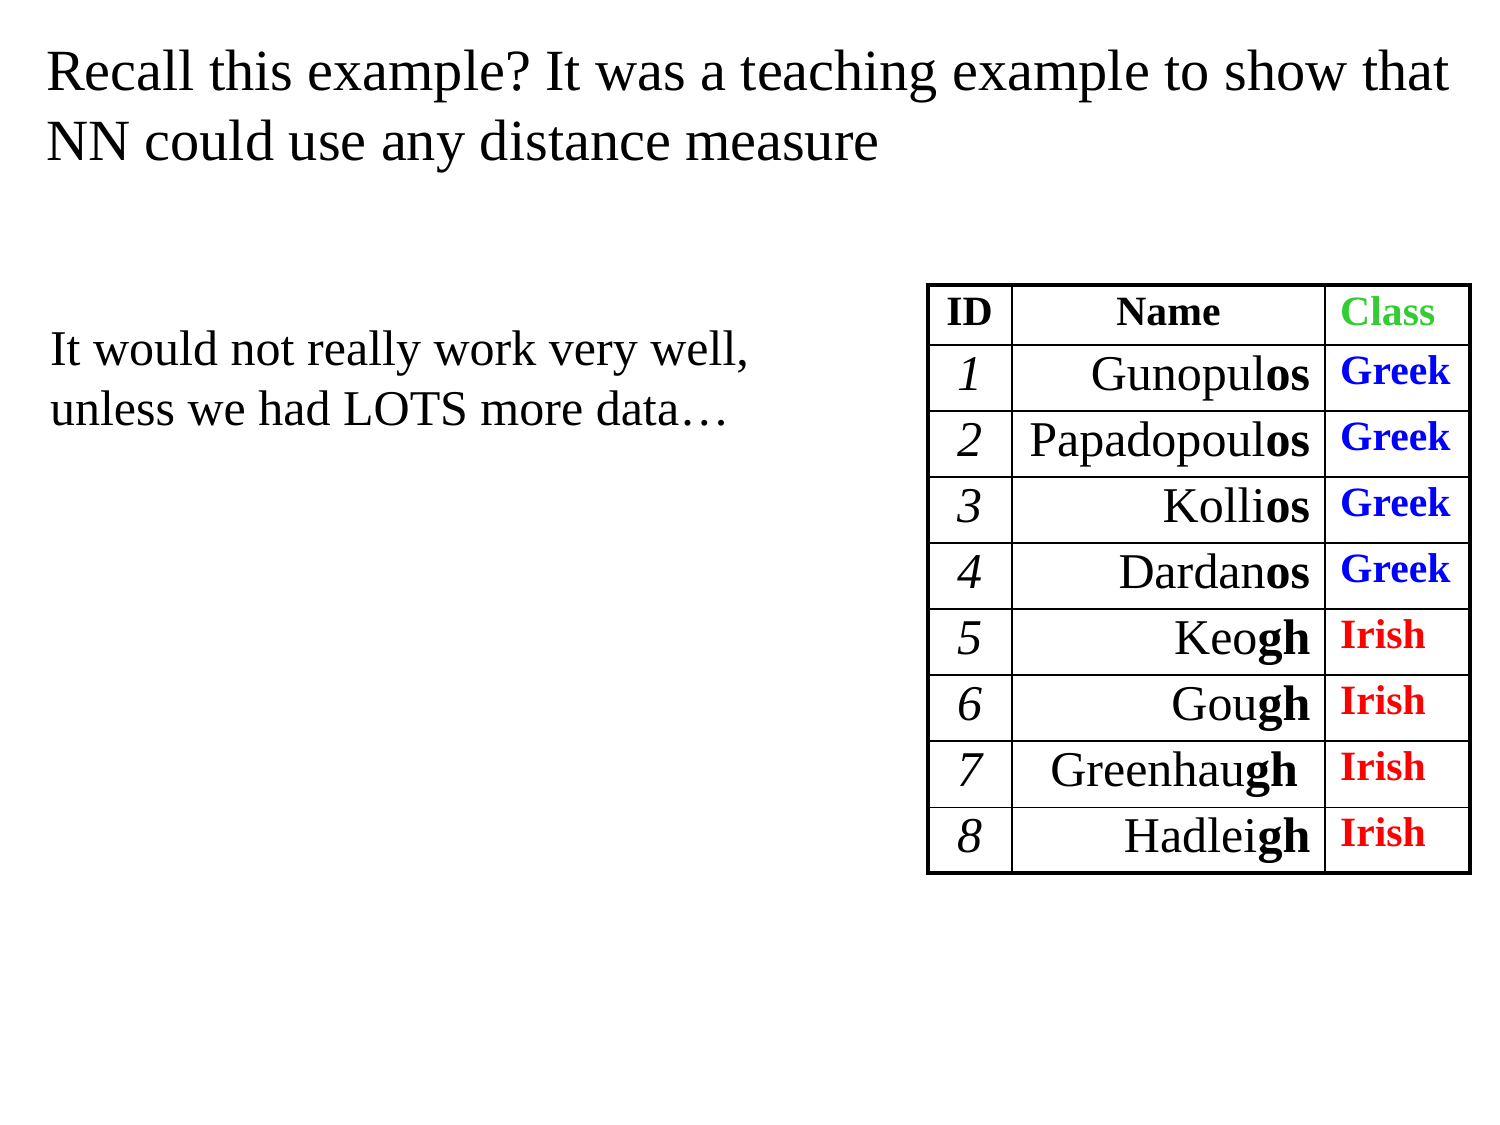

Recall this example? It was a teaching example to show that NN could use any distance measure
| ID | Name | Class |
| --- | --- | --- |
| 1 | Gunopulos | Greek |
| 2 | Papadopoulos | Greek |
| 3 | Kollios | Greek |
| 4 | Dardanos | Greek |
| 5 | Keogh | Irish |
| 6 | Gough | Irish |
| 7 | Greenhaugh | Irish |
| 8 | Hadleigh | Irish |
It would not really work very well, unless we had LOTS more data…